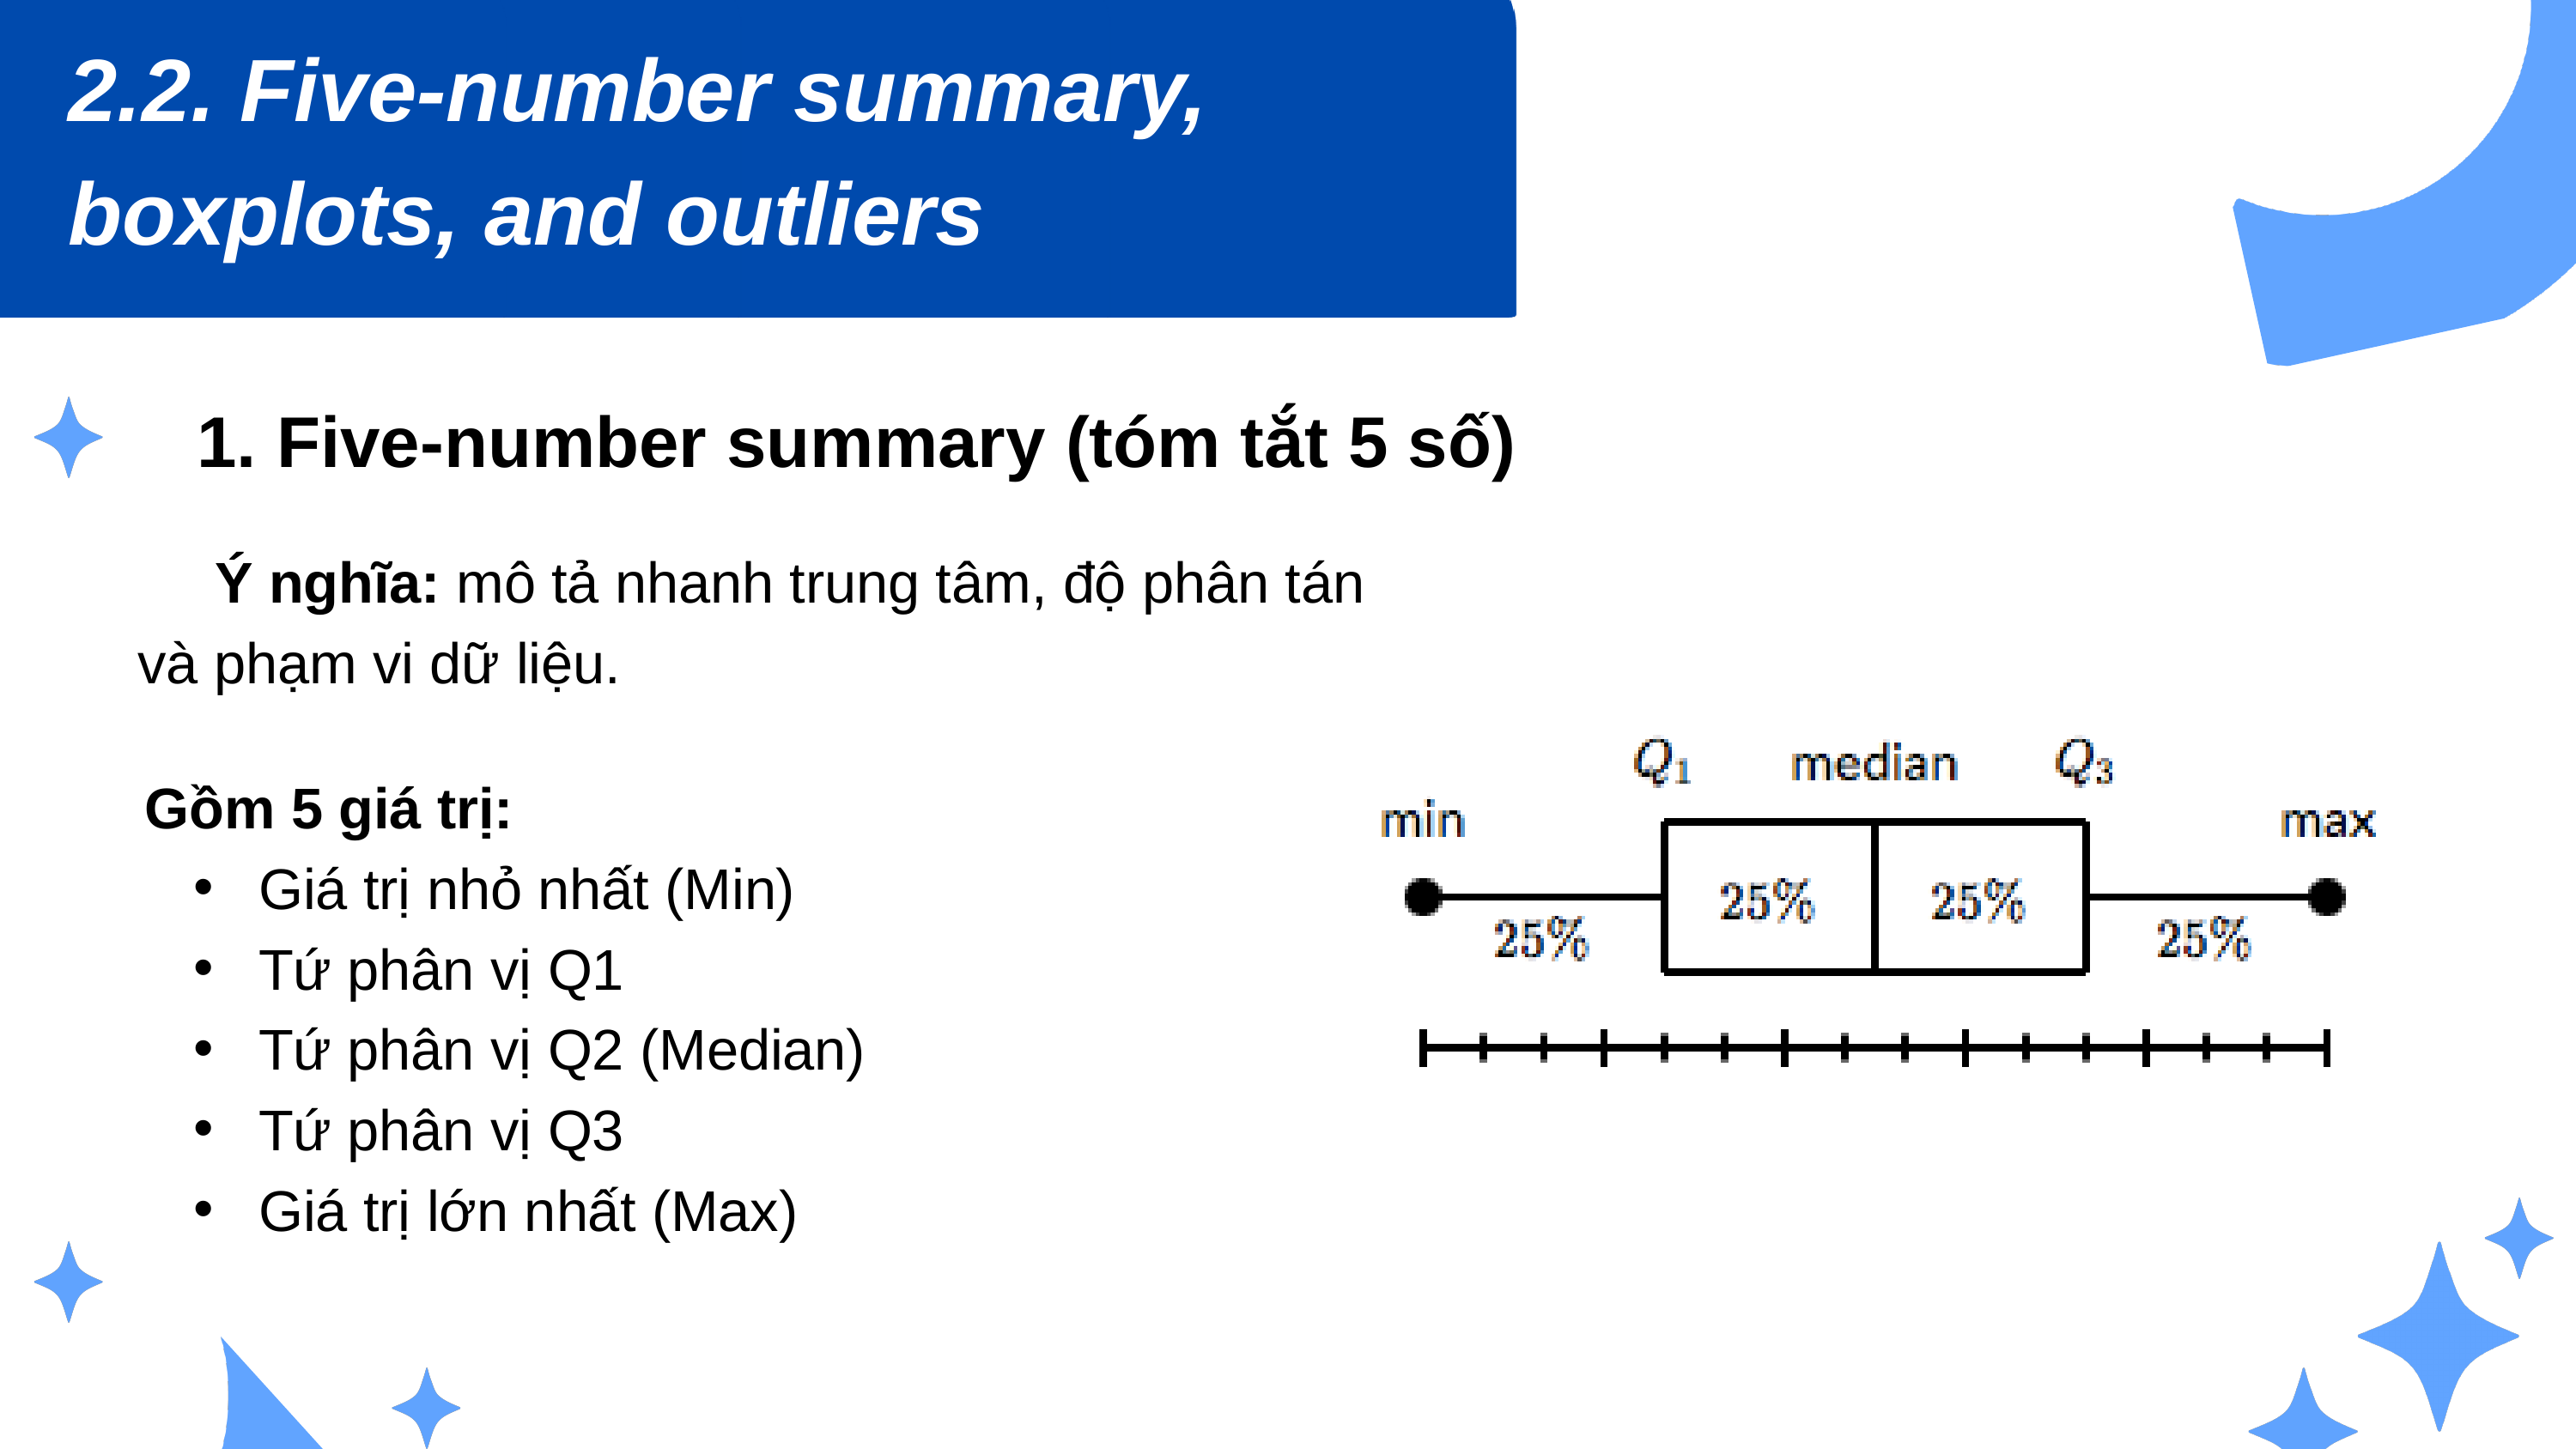

2.2. Five-number summary,
boxplots, and outliers

1. Five-number summary (tóm tắt 5 số)

Ý nghĩa: mô tả nhanh trung tâm, độ phân tán
và phạm vi dữ liệu.

Gồm 5 giá trị:
 Giá trị nhỏ nhất (Min)
 Tứ phân vị Q1
 Tứ phân vị Q2 (Median)
 Tứ phân vị Q3
 Giá trị lớn nhất (Max)